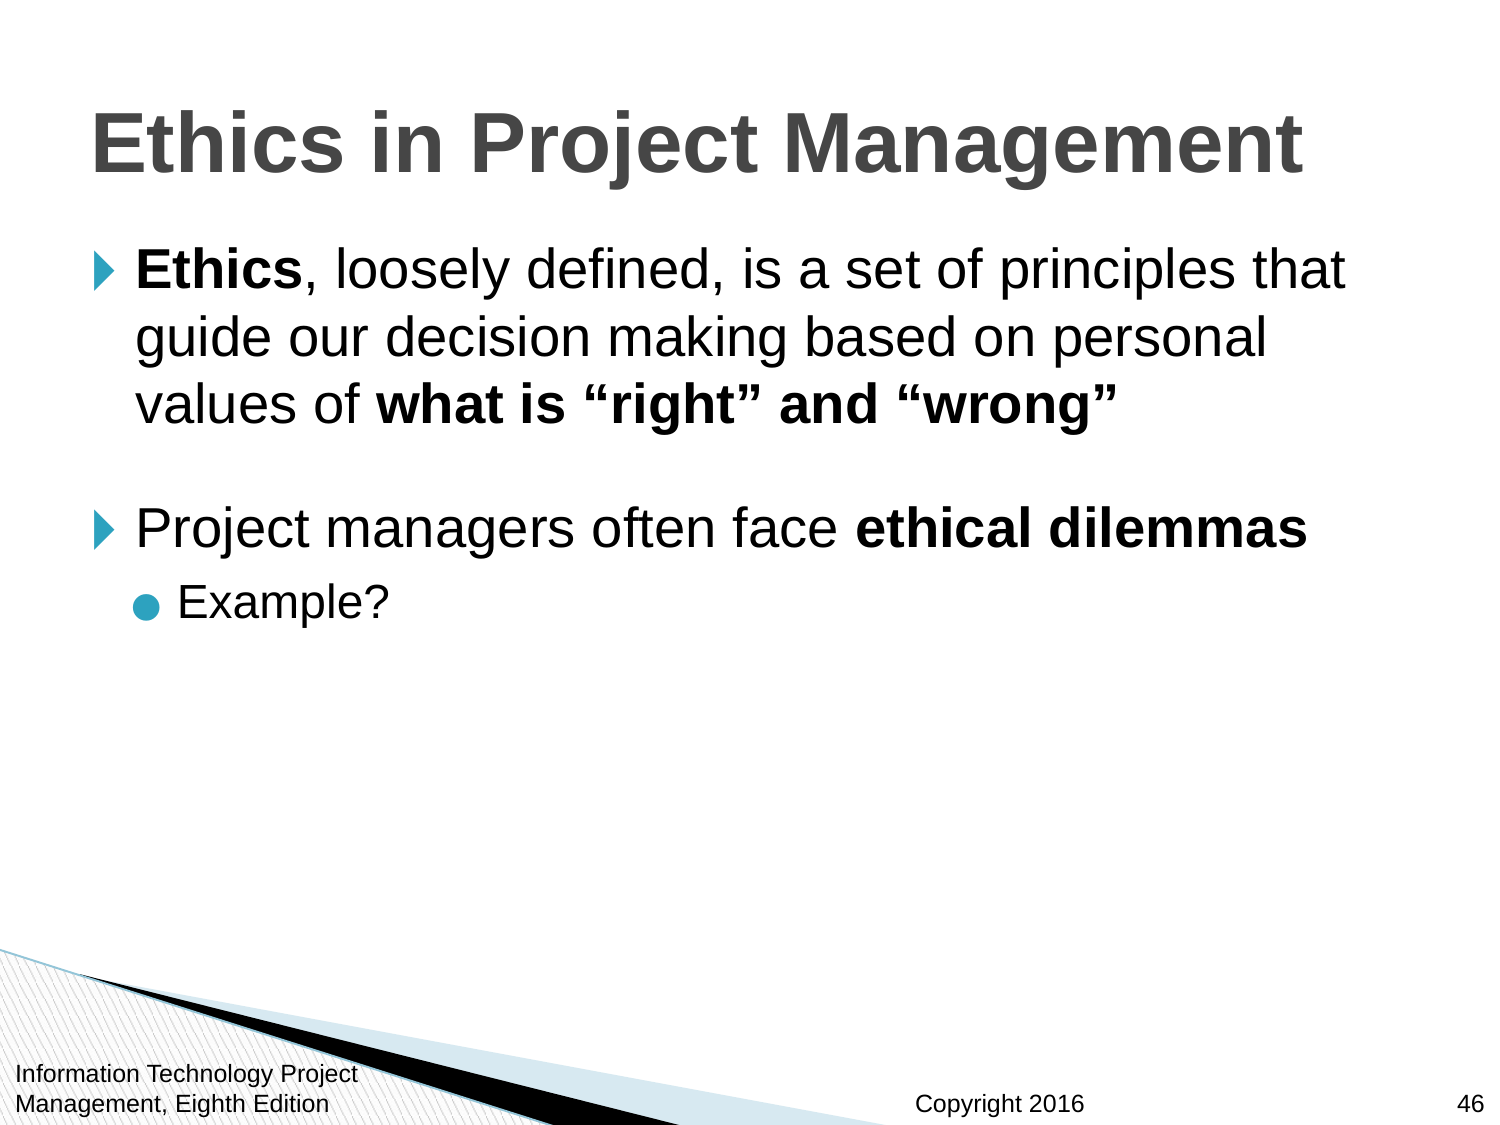

# Ethics in Project Management
Ethics, loosely defined, is a set of principles that guide our decision making based on personal values of what is “right” and “wrong”
Project managers often face ethical dilemmas
Example?

Information Technology Project Management, Eighth Edition
46